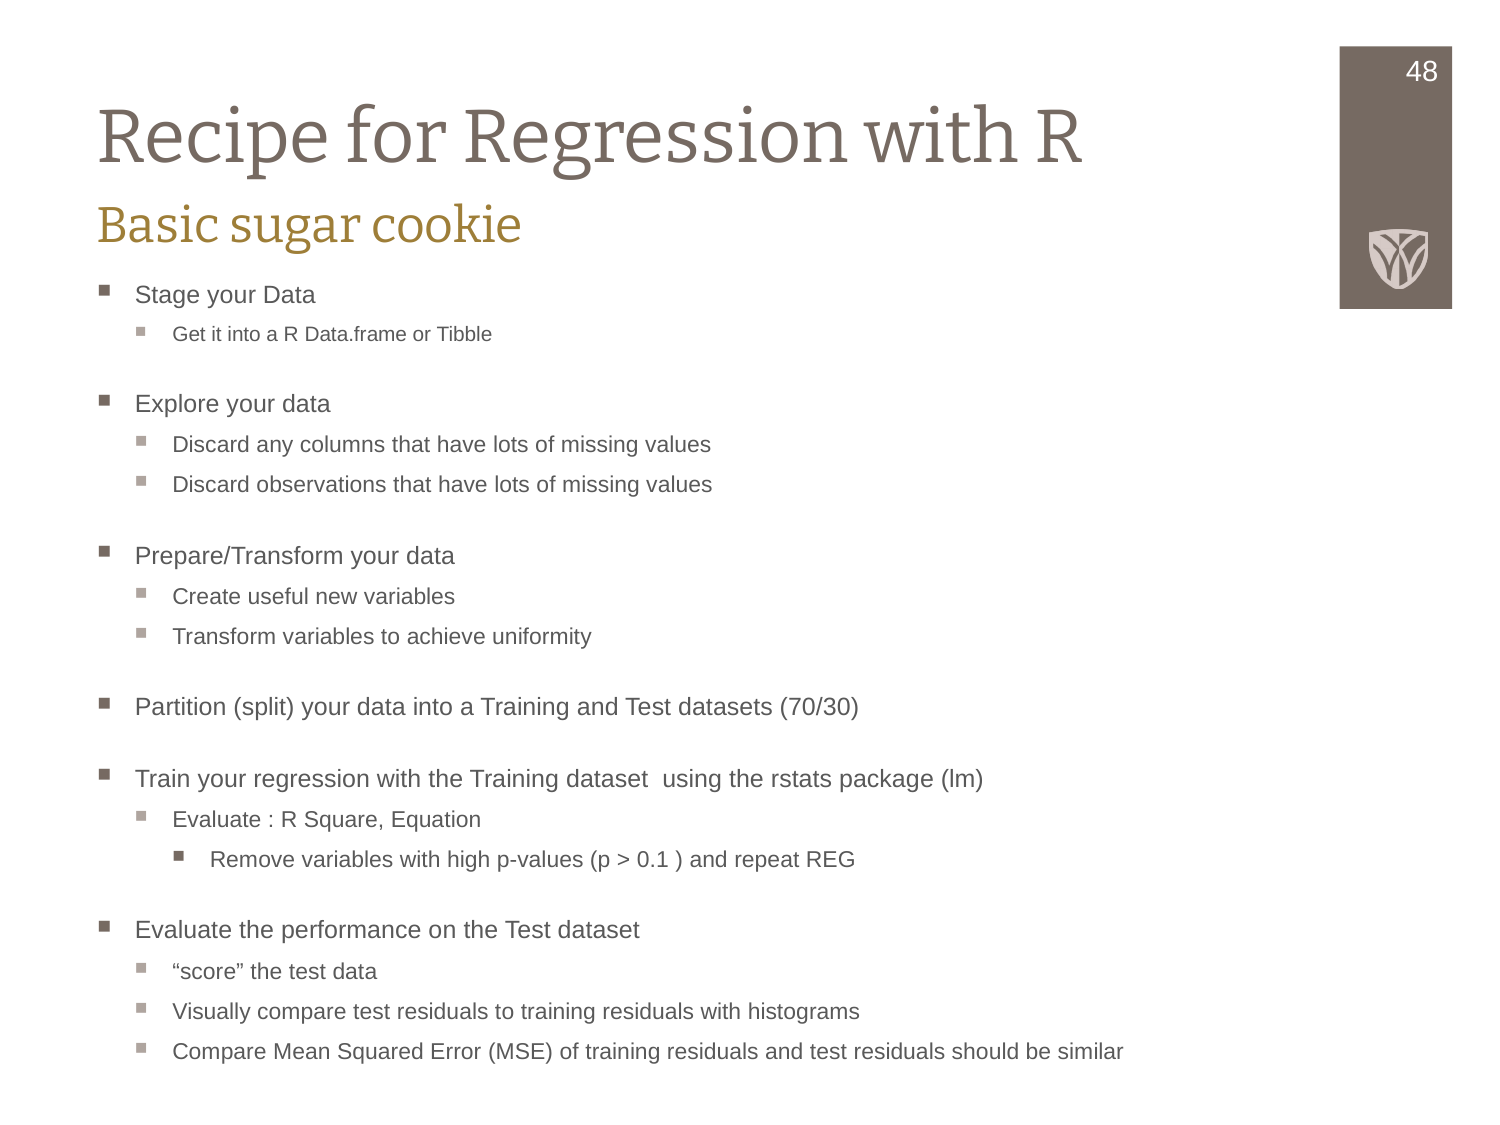

# Recipe for Regression with R
48
Basic sugar cookie
Stage your Data
Get it into a R Data.frame or Tibble
Explore your data
Discard any columns that have lots of missing values
Discard observations that have lots of missing values
Prepare/Transform your data
Create useful new variables
Transform variables to achieve uniformity
Partition (split) your data into a Training and Test datasets (70/30)
Train your regression with the Training dataset  using the rstats package (lm)
Evaluate : R Square, Equation
Remove variables with high p-values (p > 0.1 ) and repeat REG
Evaluate the performance on the Test dataset
“score” the test data
Visually compare test residuals to training residuals with histograms
Compare Mean Squared Error (MSE) of training residuals and test residuals should be similar